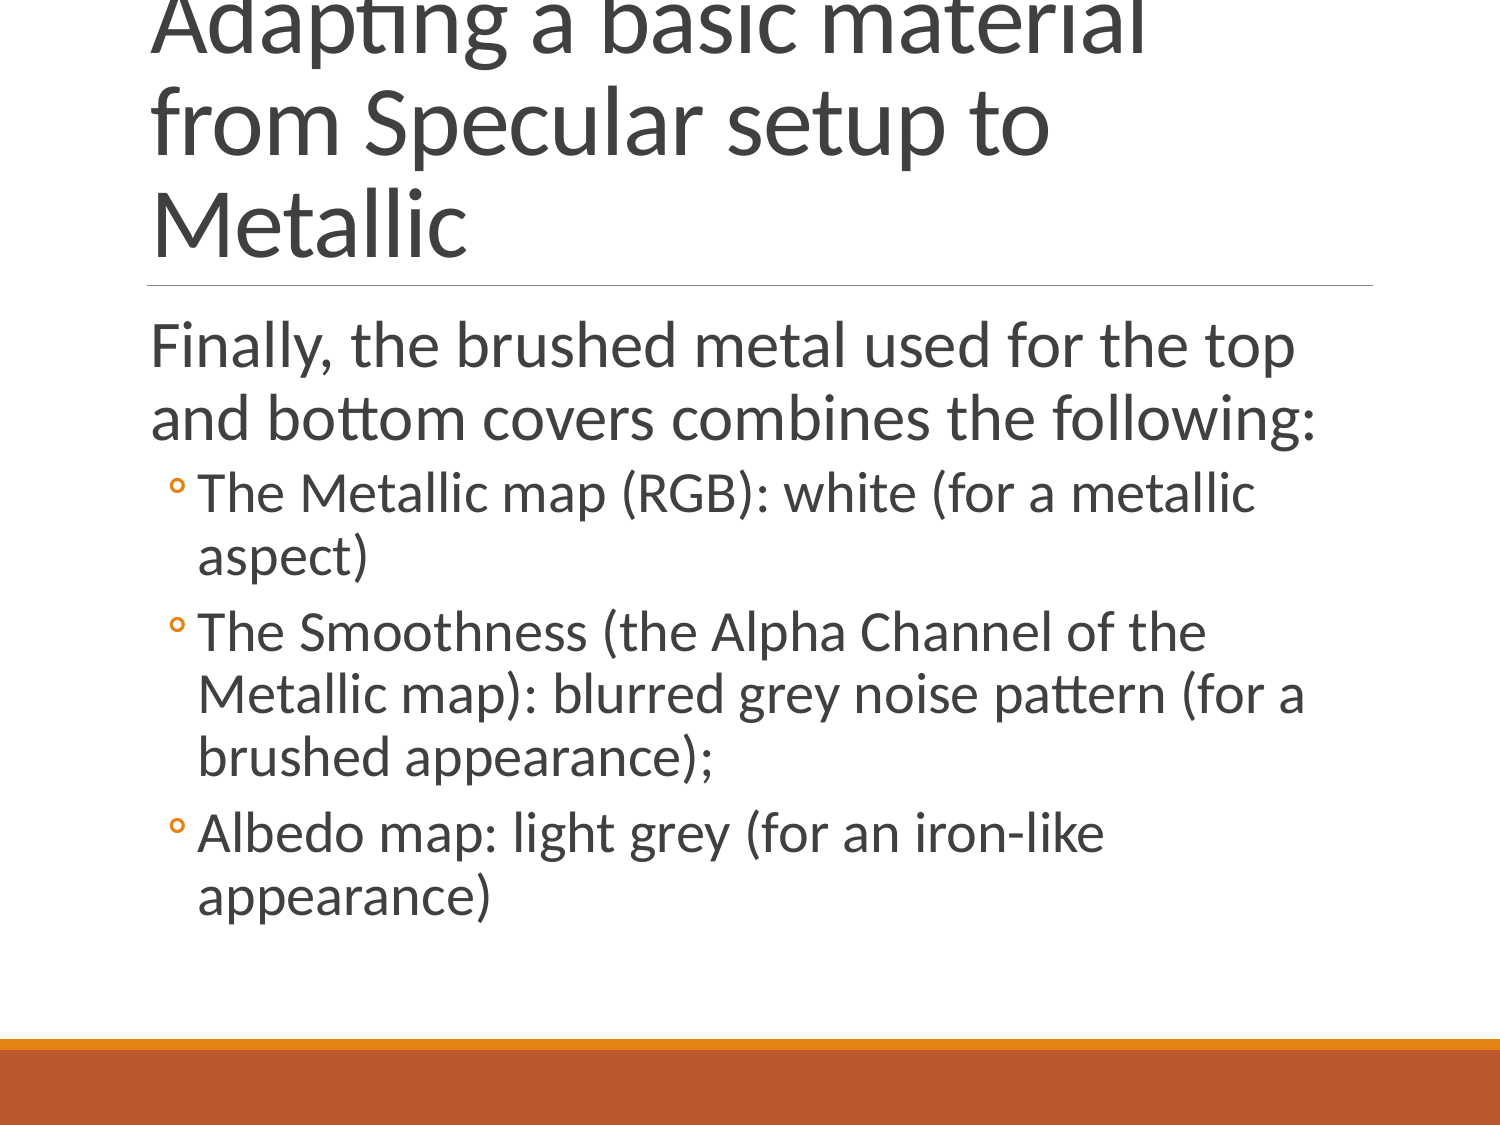

# Adapting a basic material from Specular setup to Metallic
Finally, the brushed metal used for the top and bottom covers combines the following:
The Metallic map (RGB): white (for a metallic aspect)
The Smoothness (the Alpha Channel of the Metallic map): blurred grey noise pattern (for a brushed appearance);
Albedo map: light grey (for an iron-like appearance)